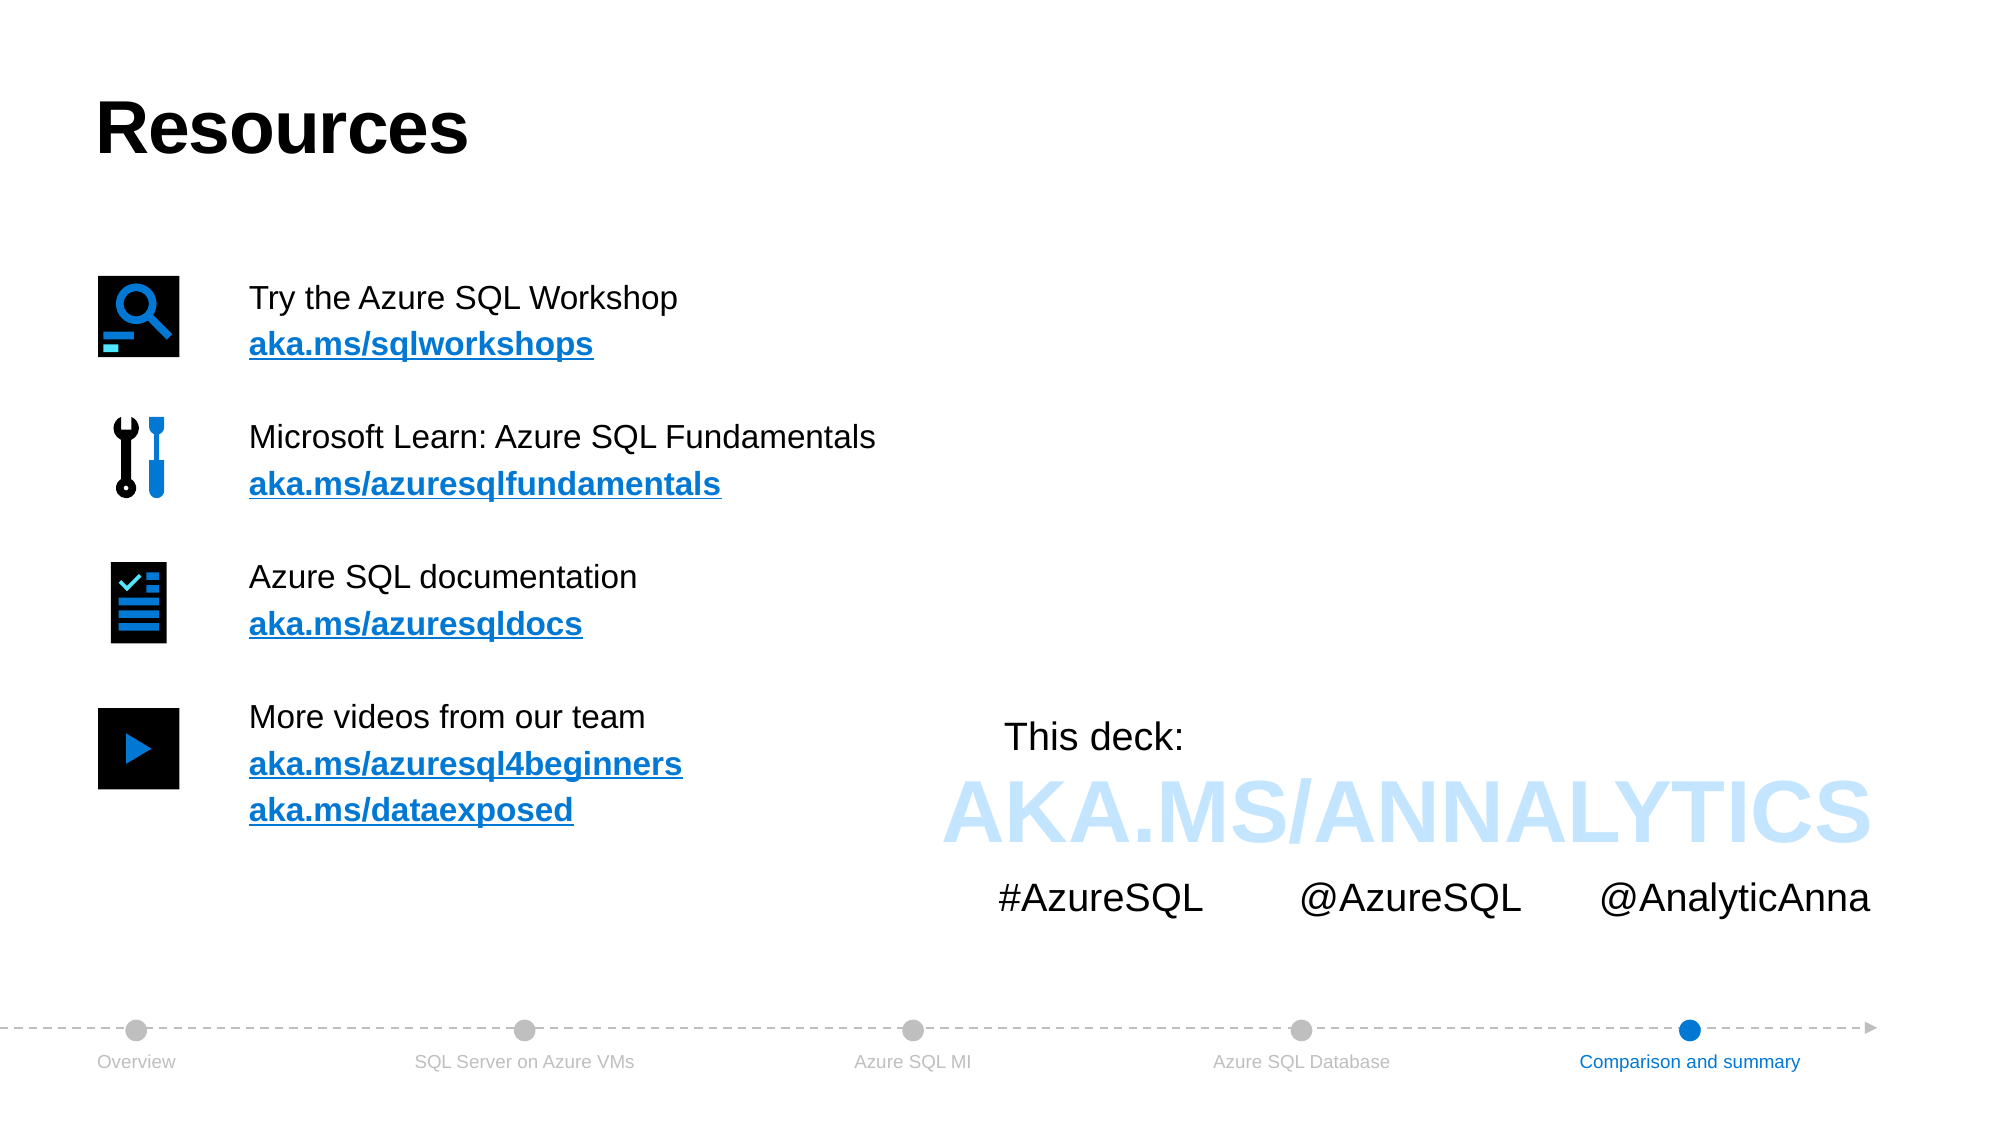

# Resources

Try the Azure SQL Workshop
aka.ms/sqlworkshops

Microsoft Learn: Azure SQL Fundamentals
aka.ms/azuresqlfundamentals

Azure SQL documentation
aka.ms/azuresqldocs

More videos from our team
aka.ms/azuresql4beginners
aka.ms/dataexposed

 				This deck:
AKA.MS/ANNALYTICS
 				#AzureSQL	@AzureSQL	@AnalyticAnna

Azure SQL MI
Overview
SQL Server on Azure VMs
Azure SQL Database
Comparison and summary